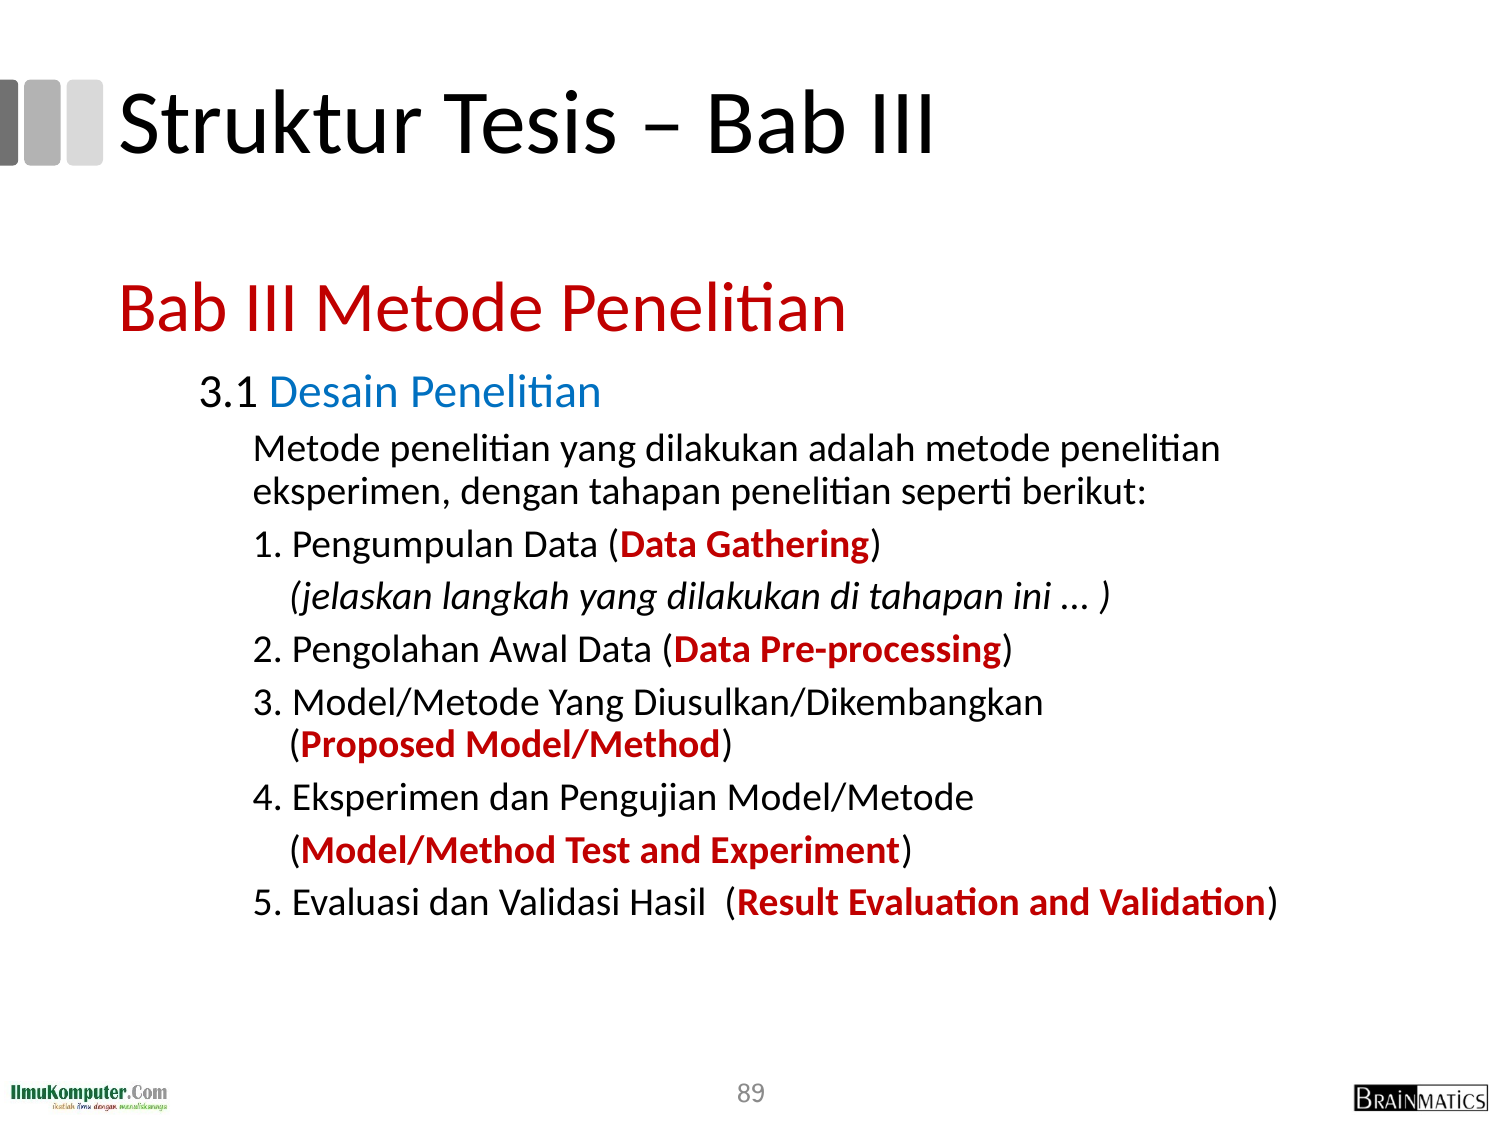

# Struktur Tesis – Bab III
Bab III Metode Penelitian
	3.1 Desain Penelitian
	Metode penelitian yang dilakukan adalah metode penelitian eksperimen, dengan tahapan penelitian seperti berikut:
	1. Pengumpulan Data (Data Gathering)
	    (jelaskan langkah yang dilakukan di tahapan ini ... )
	2. Pengolahan Awal Data (Data Pre-processing)
	3. Model/Metode Yang Diusulkan/Dikembangkan
	    (Proposed Model/Method)
	4. Eksperimen dan Pengujian Model/Metode
		    (Model/Method Test and Experiment)
	5. Evaluasi dan Validasi Hasil  (Result Evaluation and Validation)

89